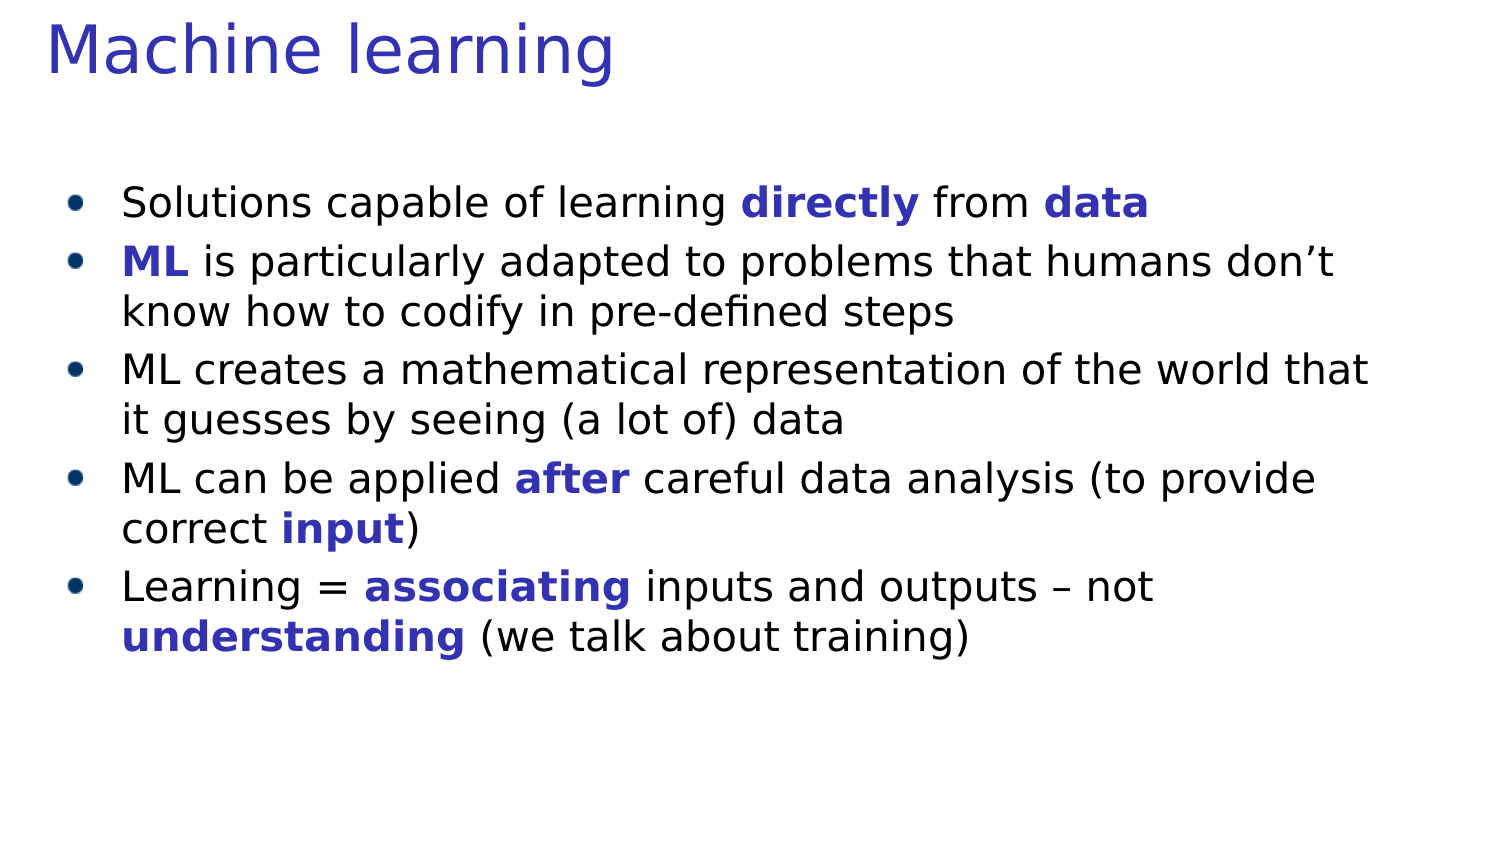

# Machine learning
Solutions capable of learning directly from data
ML is particularly adapted to problems that humans don’t know how to codify in pre-defined steps
ML creates a mathematical representation of the world that it guesses by seeing (a lot of) data
ML can be applied after careful data analysis (to provide correct input)
Learning = associating inputs and outputs – not understanding (we talk about training)